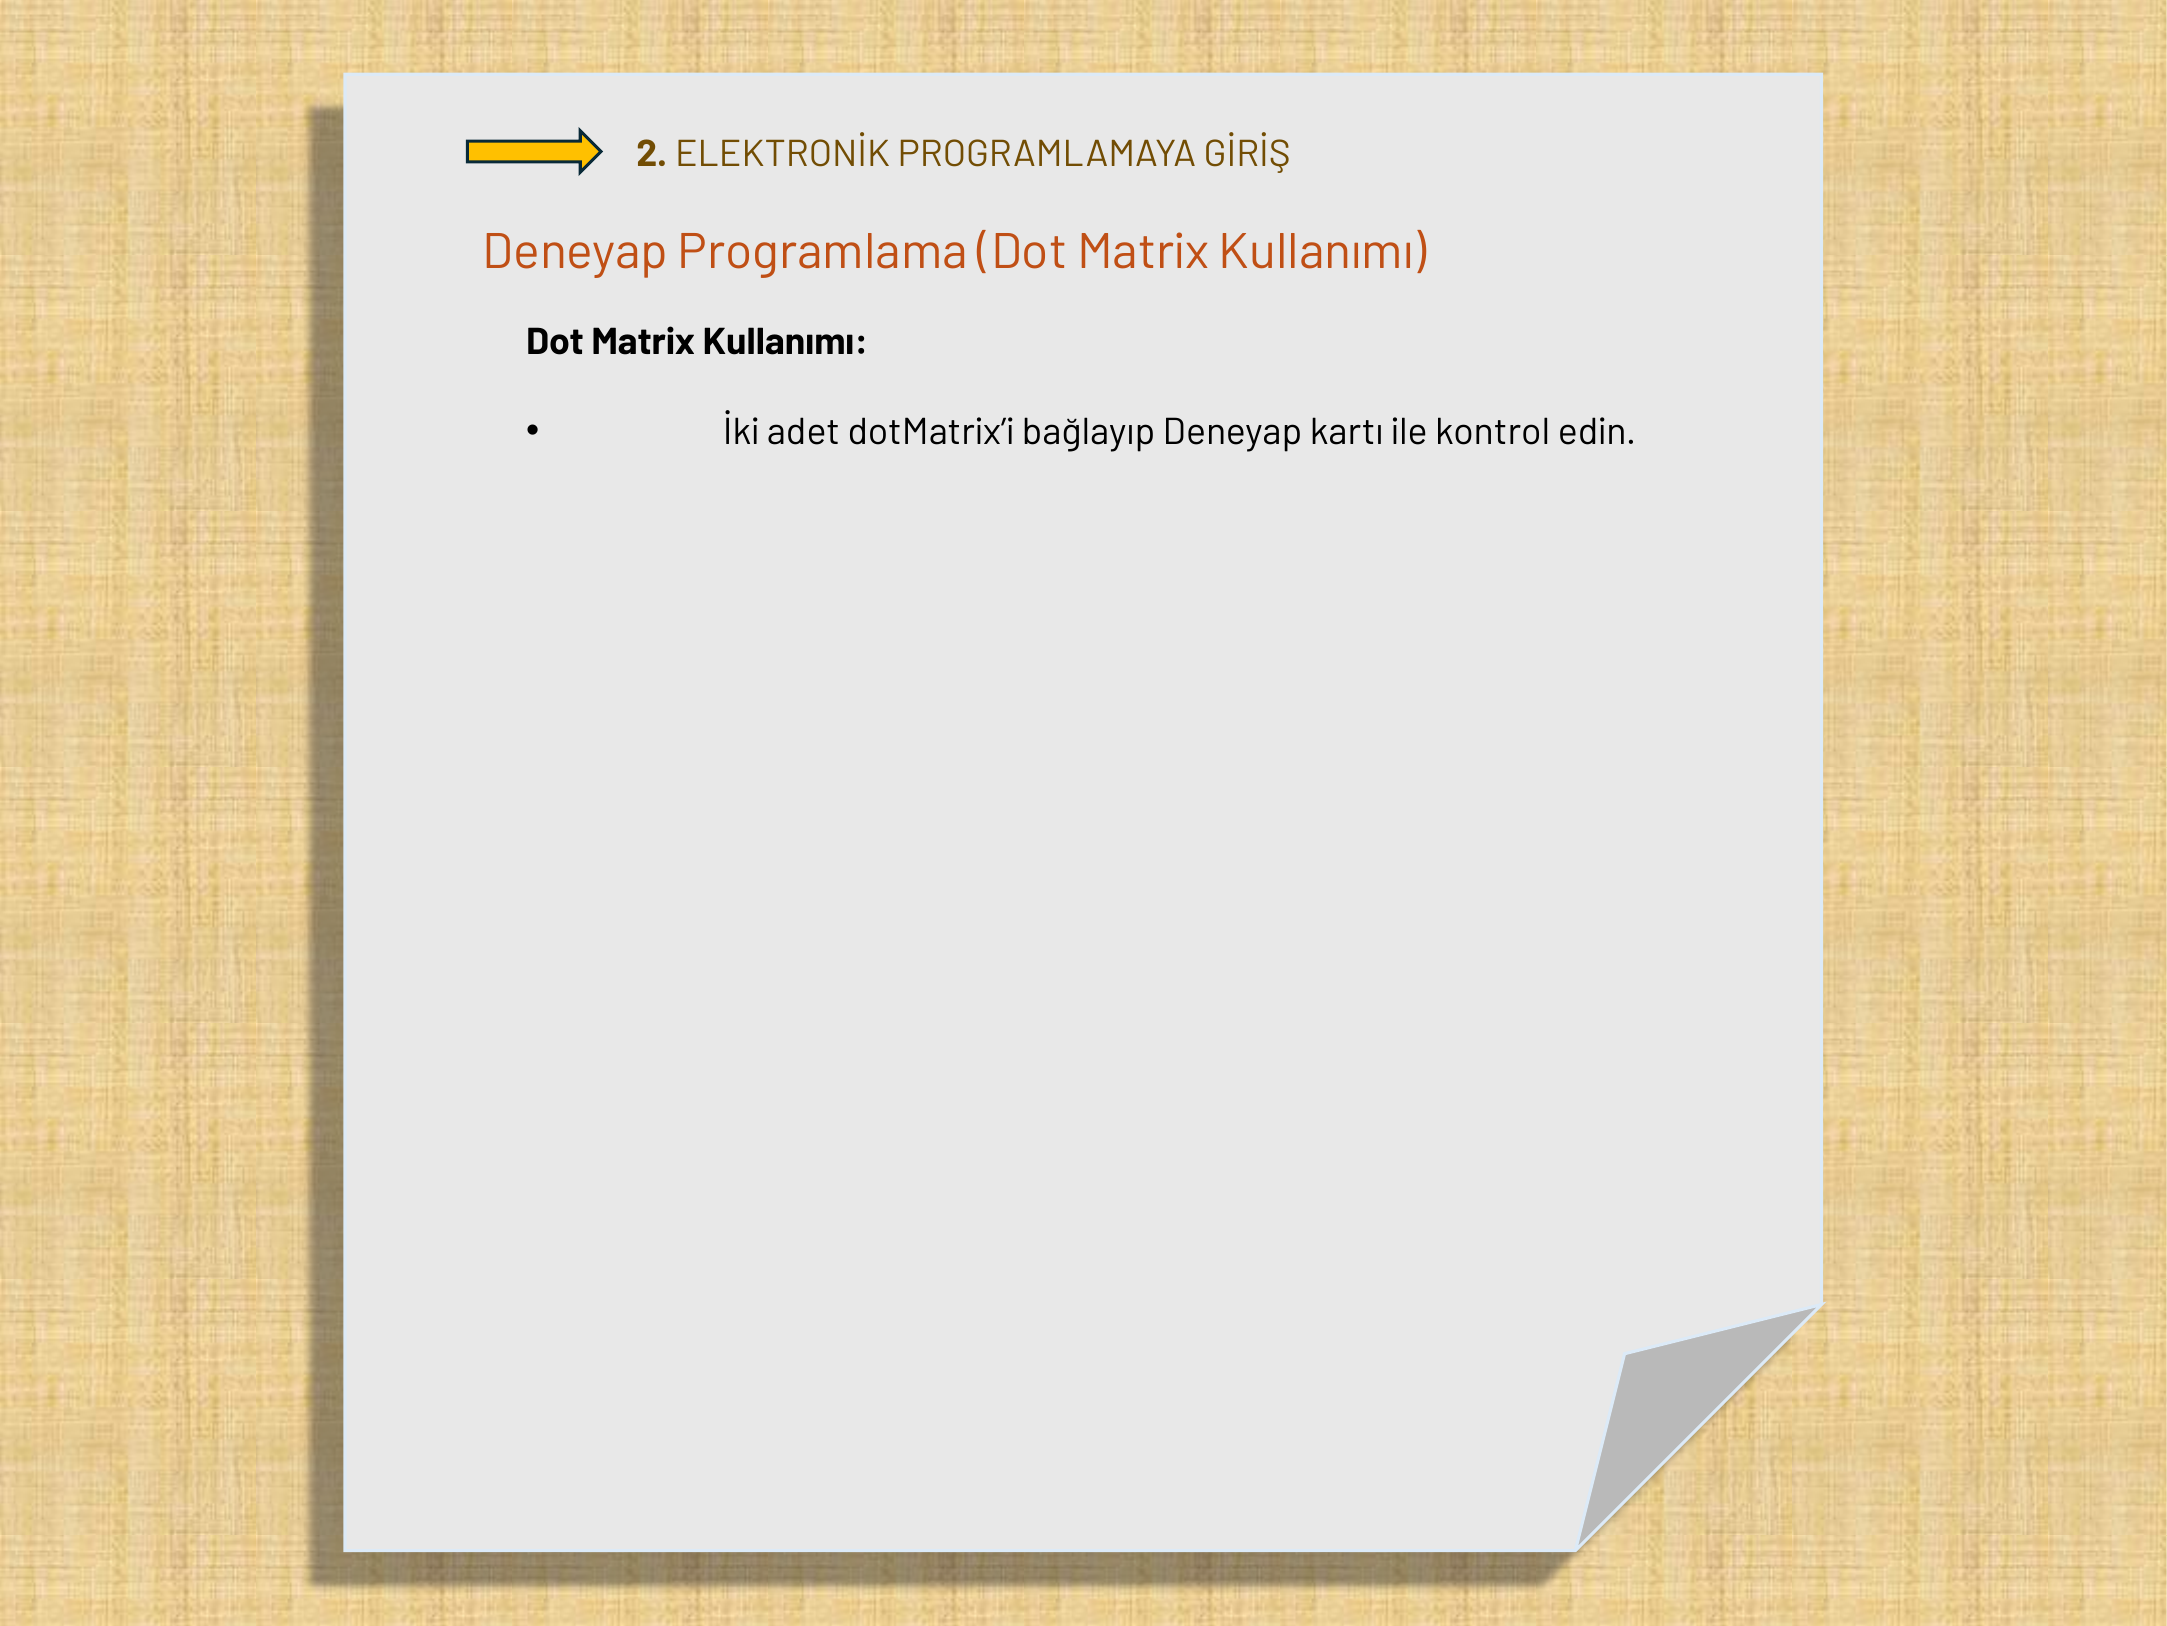

2. ELEKTRONİK PROGRAMLAMAYA GİRİŞ

Deneyap Programlama (Dot Matrix Kullanımı)
Dot Matrix Kullanımı:

	İki adet dotMatrix’i bağlayıp Deneyap kartı ile kontrol edin.